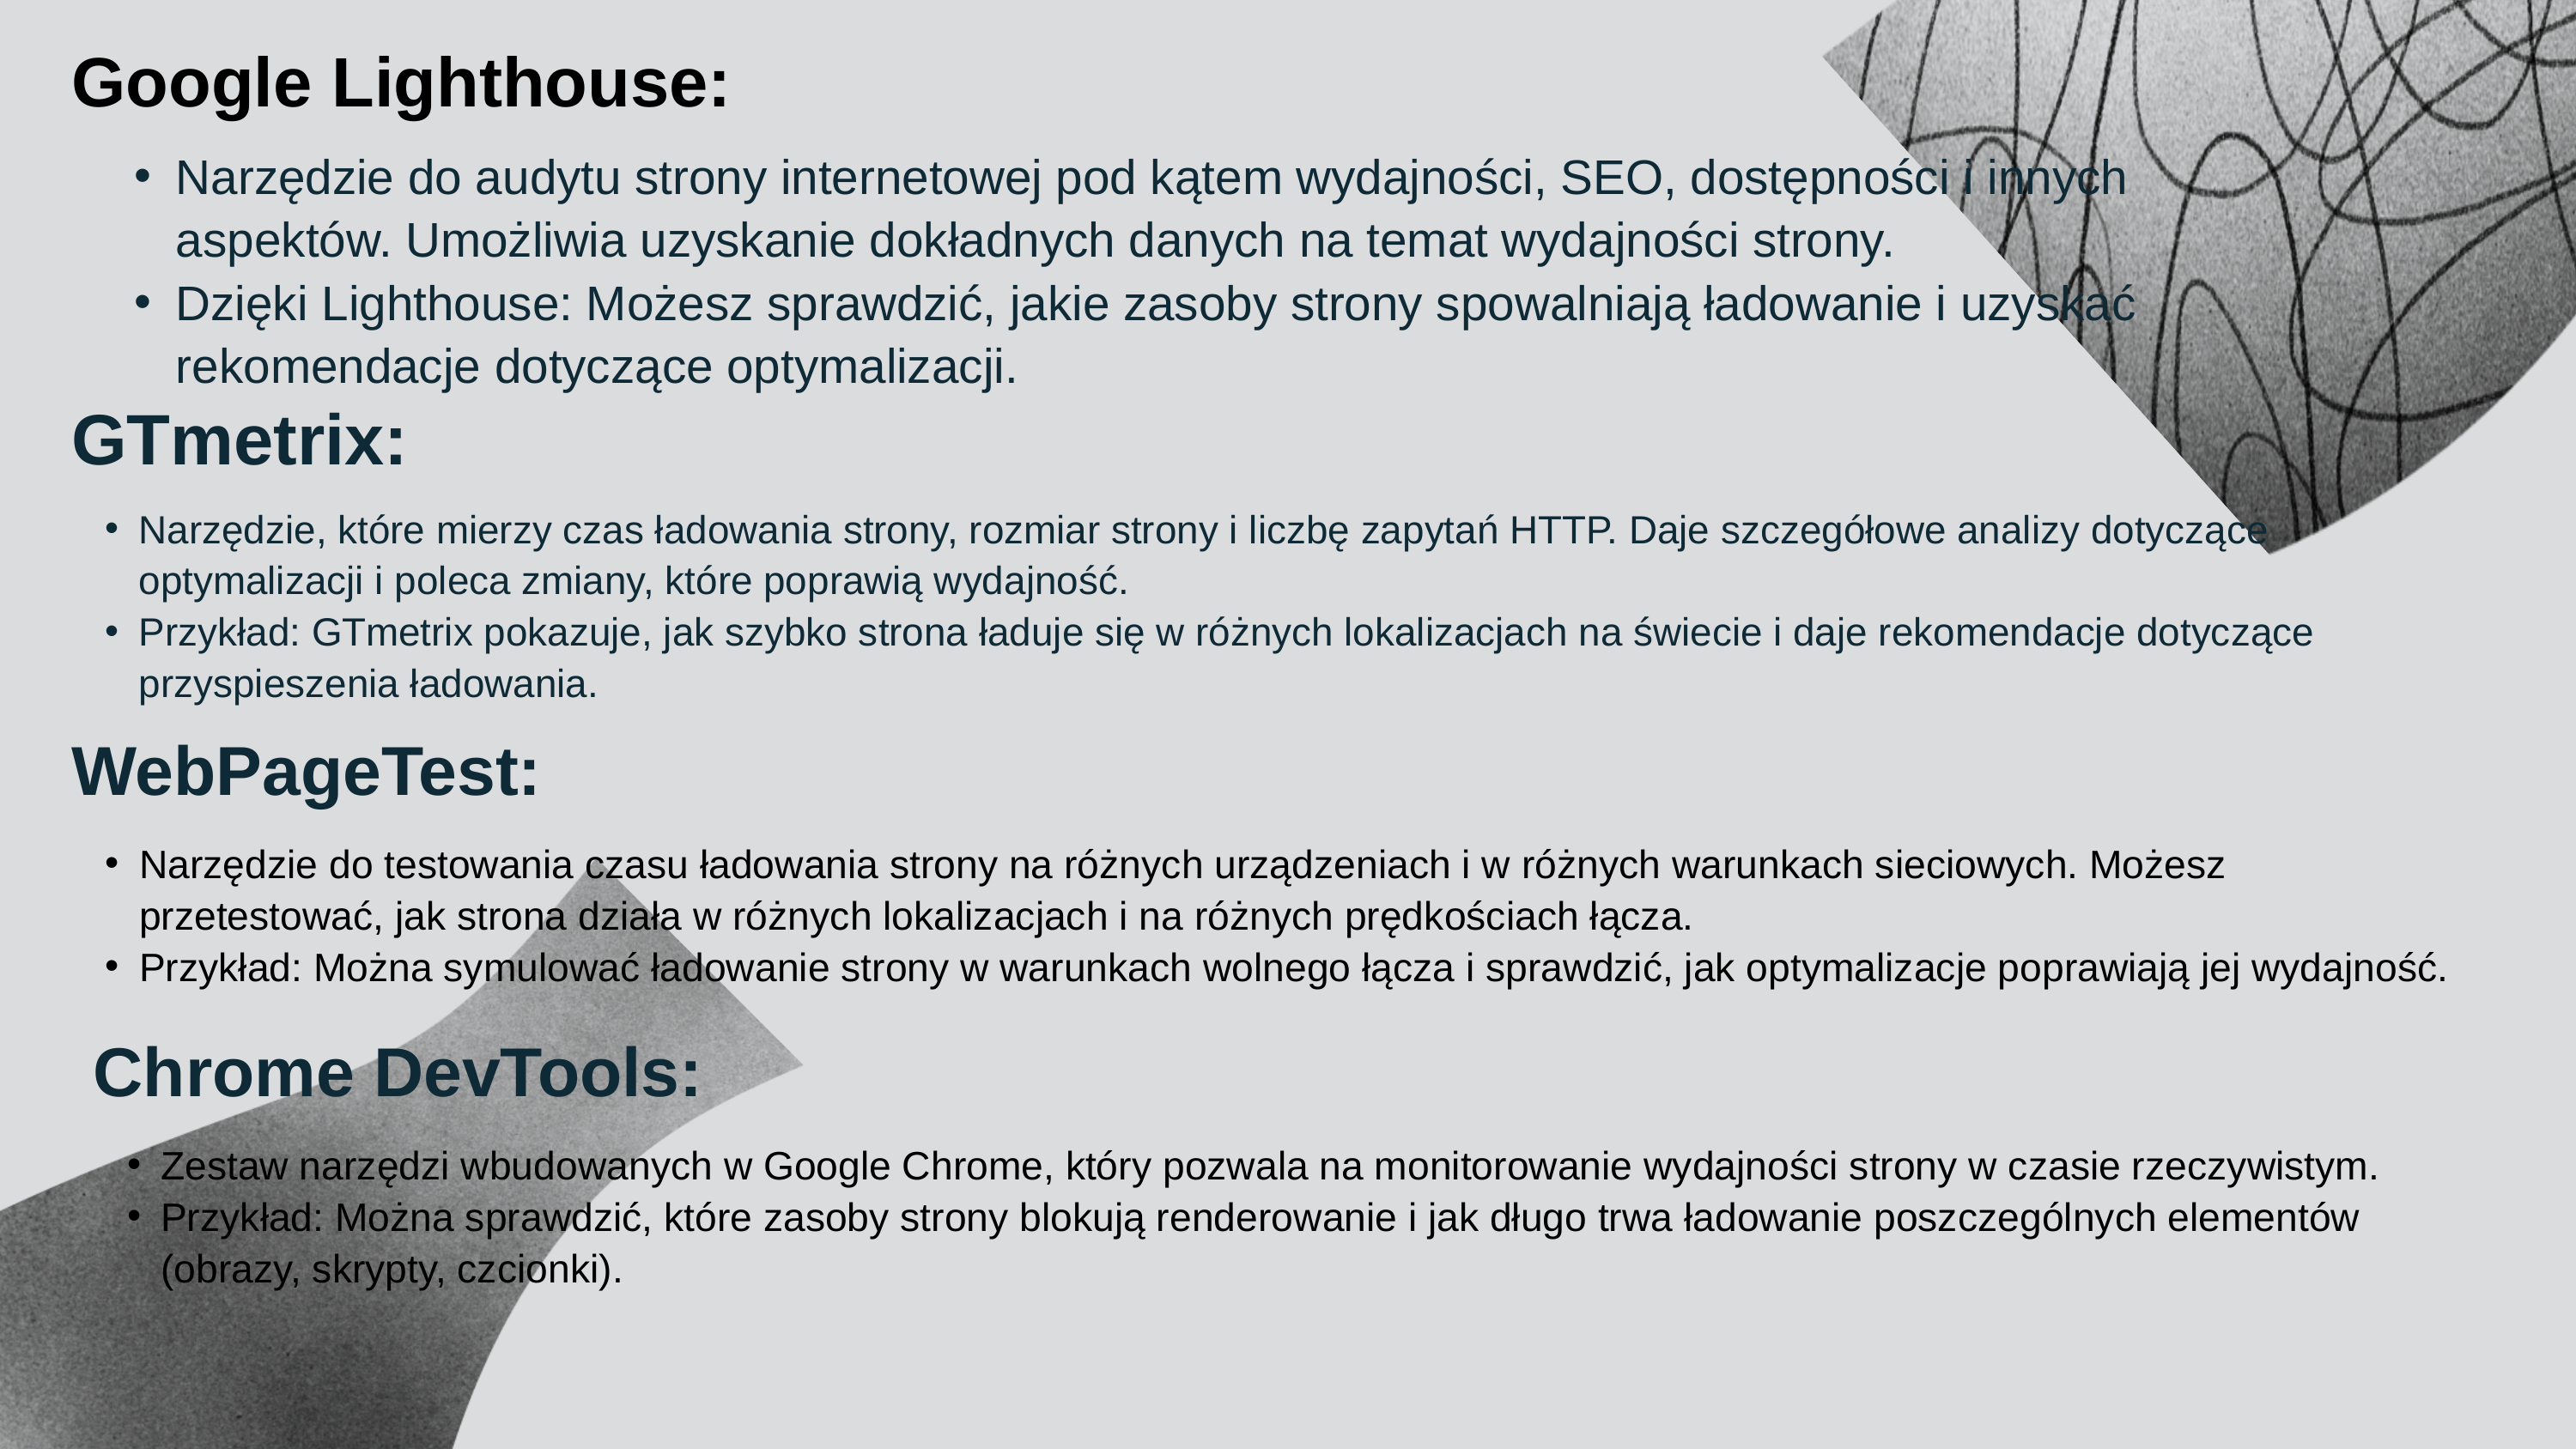

Google Lighthouse:
Narzędzie do audytu strony internetowej pod kątem wydajności, SEO, dostępności i innych aspektów. Umożliwia uzyskanie dokładnych danych na temat wydajności strony.
Dzięki Lighthouse: Możesz sprawdzić, jakie zasoby strony spowalniają ładowanie i uzyskać rekomendacje dotyczące optymalizacji.
GTmetrix:
Narzędzie, które mierzy czas ładowania strony, rozmiar strony i liczbę zapytań HTTP. Daje szczegółowe analizy dotyczące optymalizacji i poleca zmiany, które poprawią wydajność.
Przykład: GTmetrix pokazuje, jak szybko strona ładuje się w różnych lokalizacjach na świecie i daje rekomendacje dotyczące przyspieszenia ładowania.

WebPageTest:
Narzędzie do testowania czasu ładowania strony na różnych urządzeniach i w różnych warunkach sieciowych. Możesz przetestować, jak strona działa w różnych lokalizacjach i na różnych prędkościach łącza.
Przykład: Można symulować ładowanie strony w warunkach wolnego łącza i sprawdzić, jak optymalizacje poprawiają jej wydajność.

Chrome DevTools:
Zestaw narzędzi wbudowanych w Google Chrome, który pozwala na monitorowanie wydajności strony w czasie rzeczywistym.
Przykład: Można sprawdzić, które zasoby strony blokują renderowanie i jak długo trwa ładowanie poszczególnych elementów (obrazy, skrypty, czcionki).